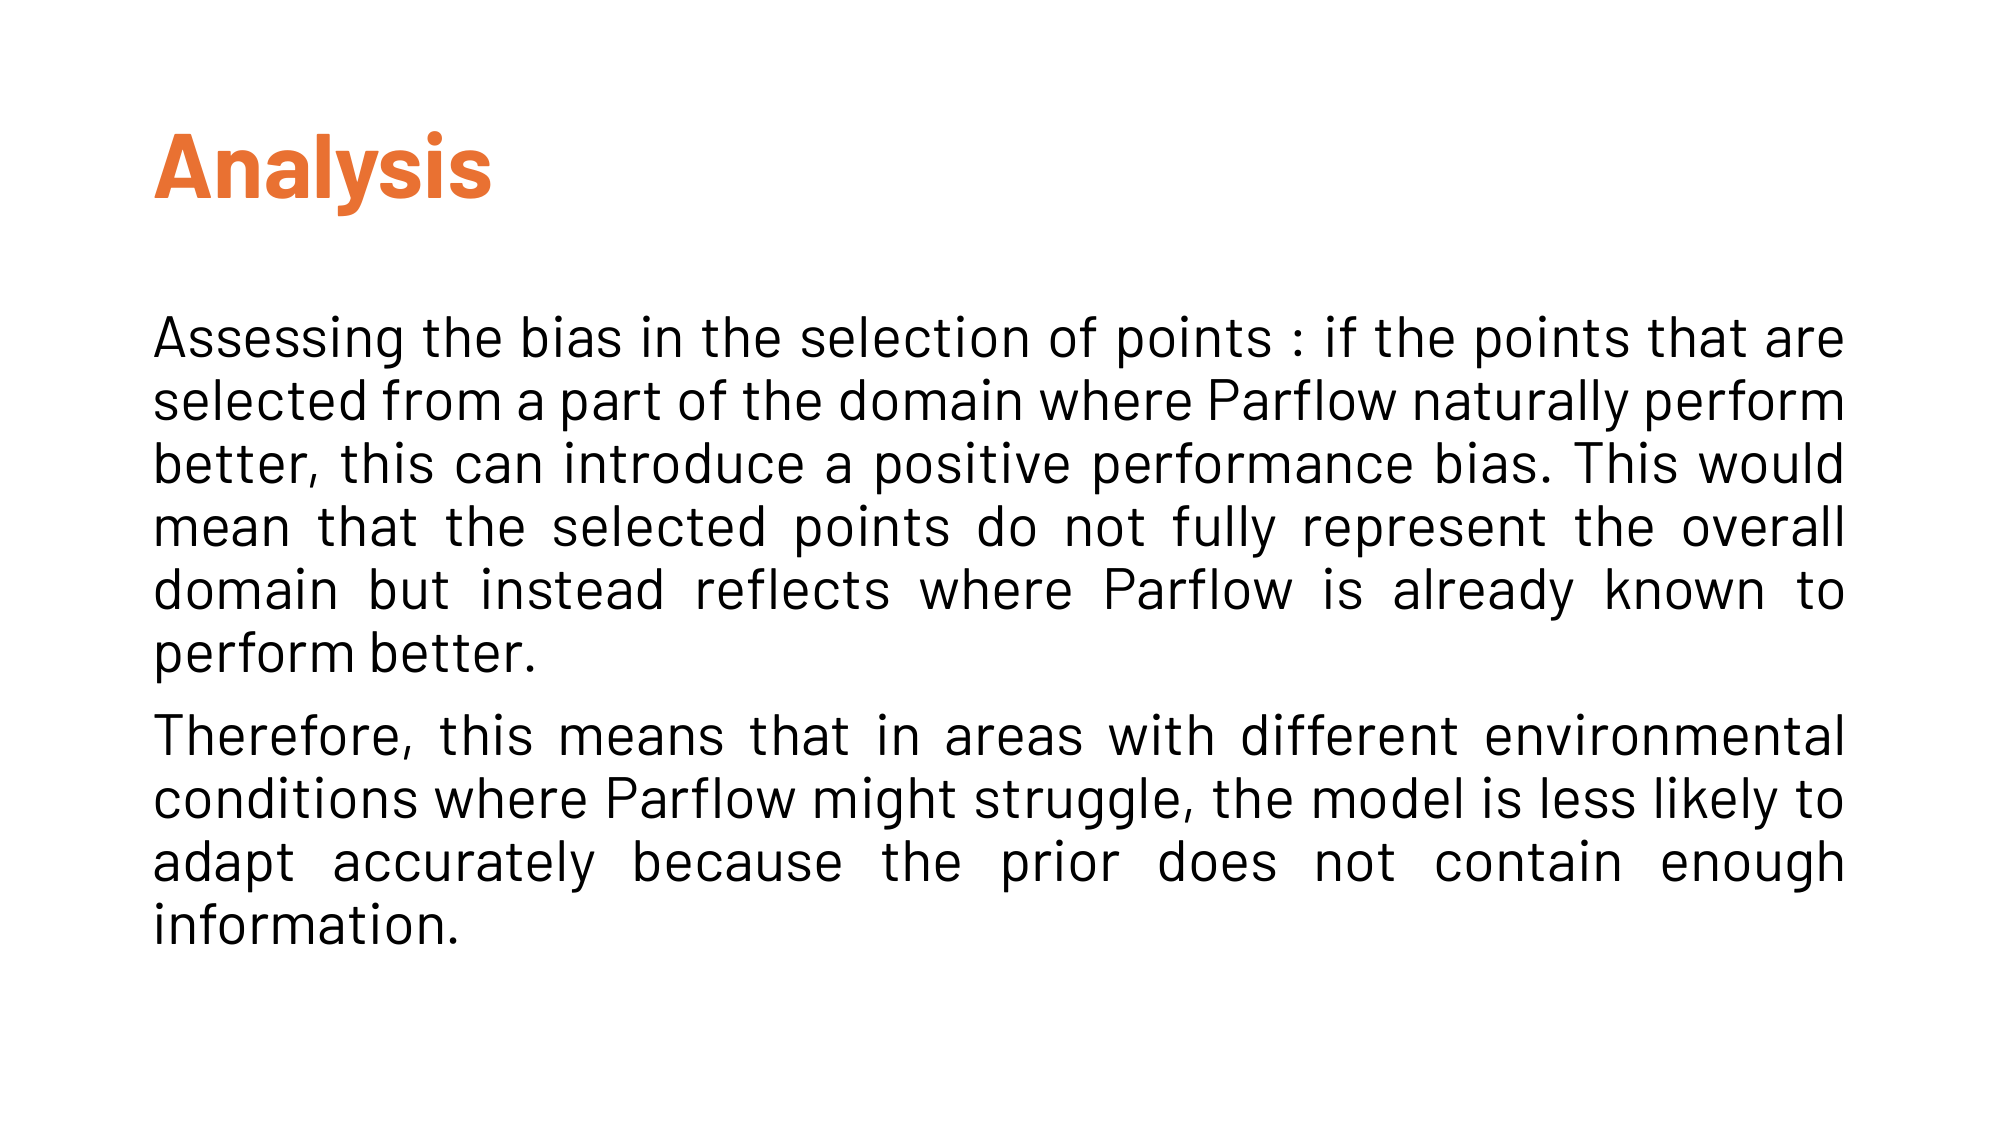

# Analysis
Assessing the bias in the selection of points : if the points that are selected from a part of the domain where Parflow naturally perform better, this can introduce a positive performance bias. This would mean that the selected points do not fully represent the overall domain but instead reflects where Parflow is already known to perform better.
Therefore, this means that in areas with different environmental conditions where Parflow might struggle, the model is less likely to adapt accurately because the prior does not contain enough information.